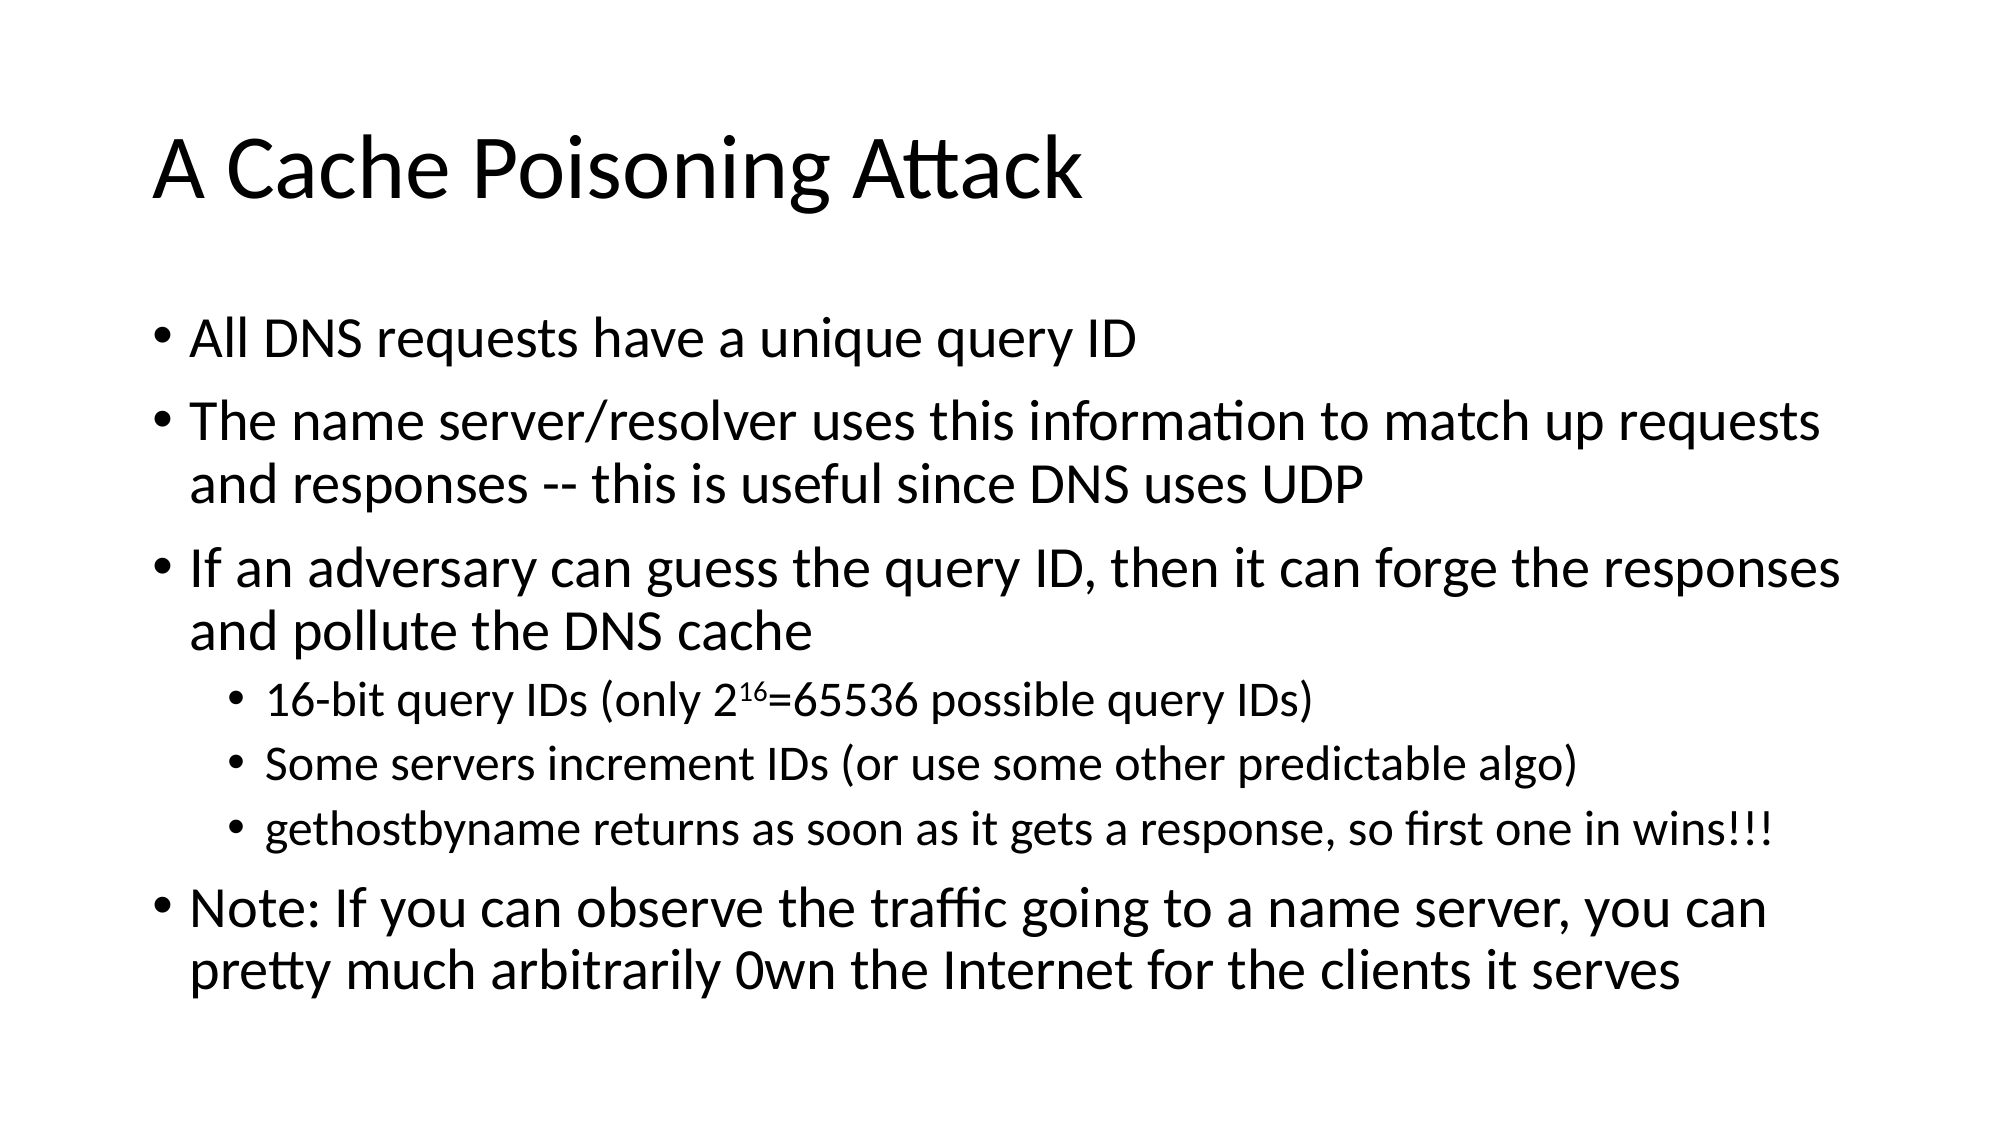

# A Cache Poisoning Attack
All DNS requests have a unique query ID
The name server/resolver uses this information to match up requests and responses -- this is useful since DNS uses UDP
If an adversary can guess the query ID, then it can forge the responses and pollute the DNS cache
16-bit query IDs (only 216=65536 possible query IDs)
Some servers increment IDs (or use some other predictable algo)
gethostbyname returns as soon as it gets a response, so first one in wins!!!
Note: If you can observe the traffic going to a name server, you can pretty much arbitrarily 0wn the Internet for the clients it serves